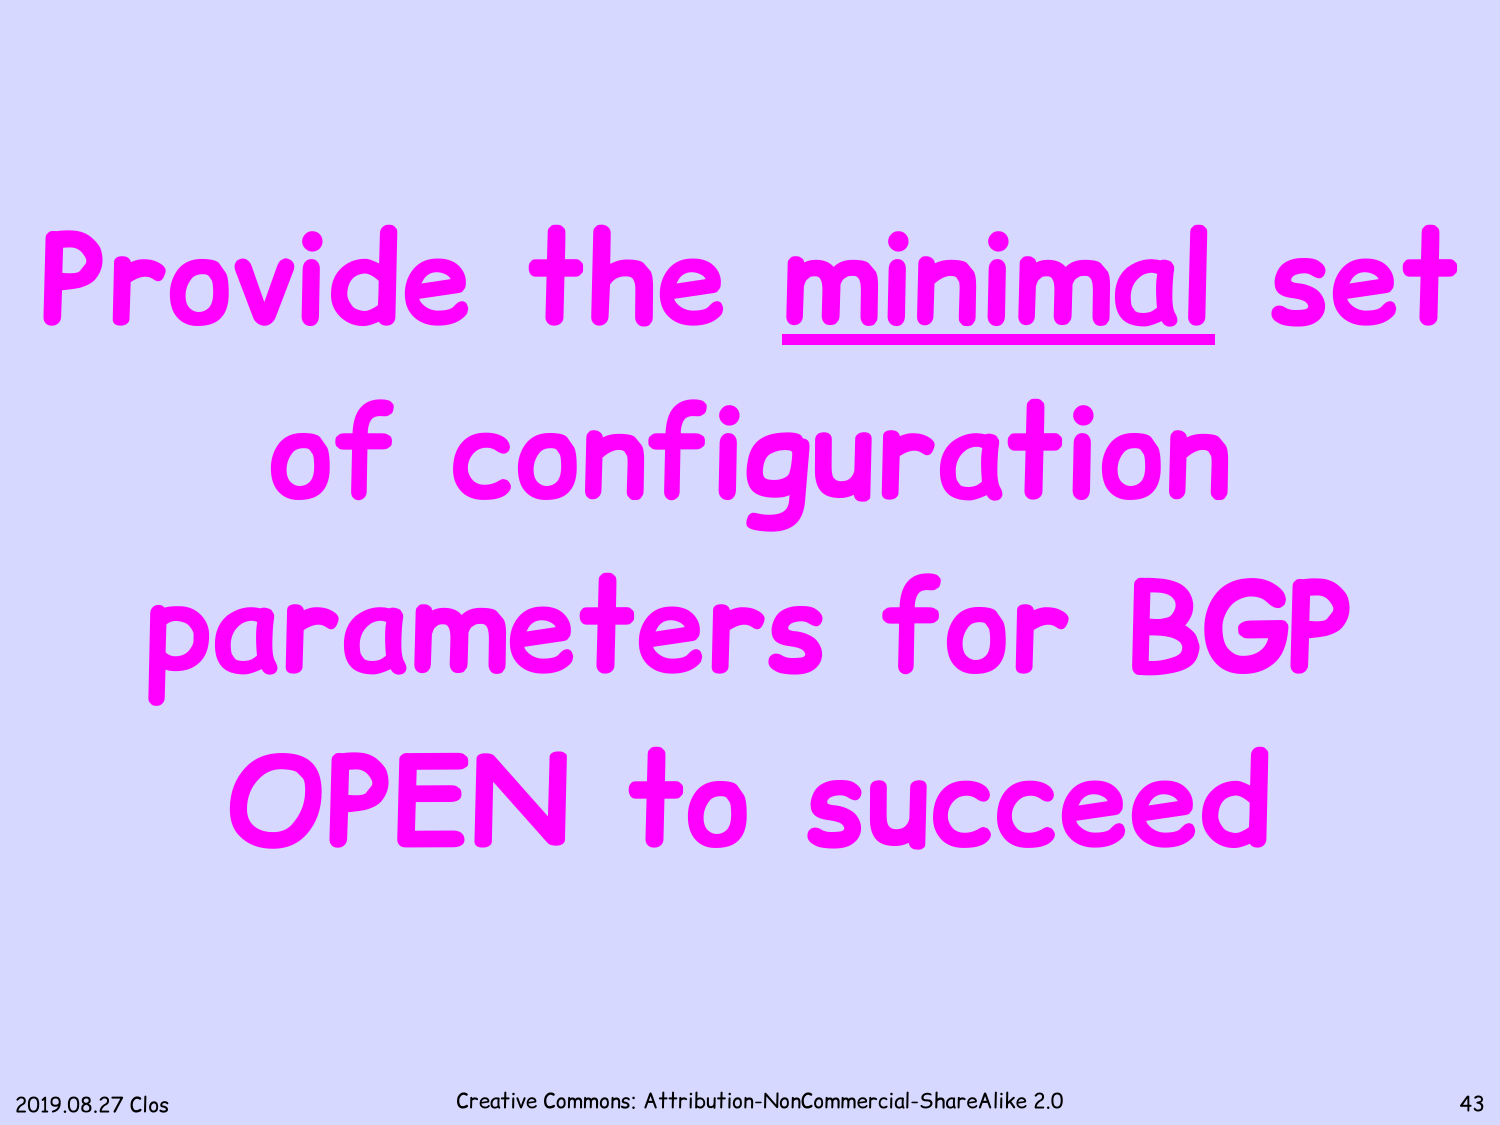

# Provide the minimal set of configuration parameters for BGP OPEN to succeed
43
2019.08.27 Clos
Creative Commons: Attribution-NonCommercial-ShareAlike 2.0